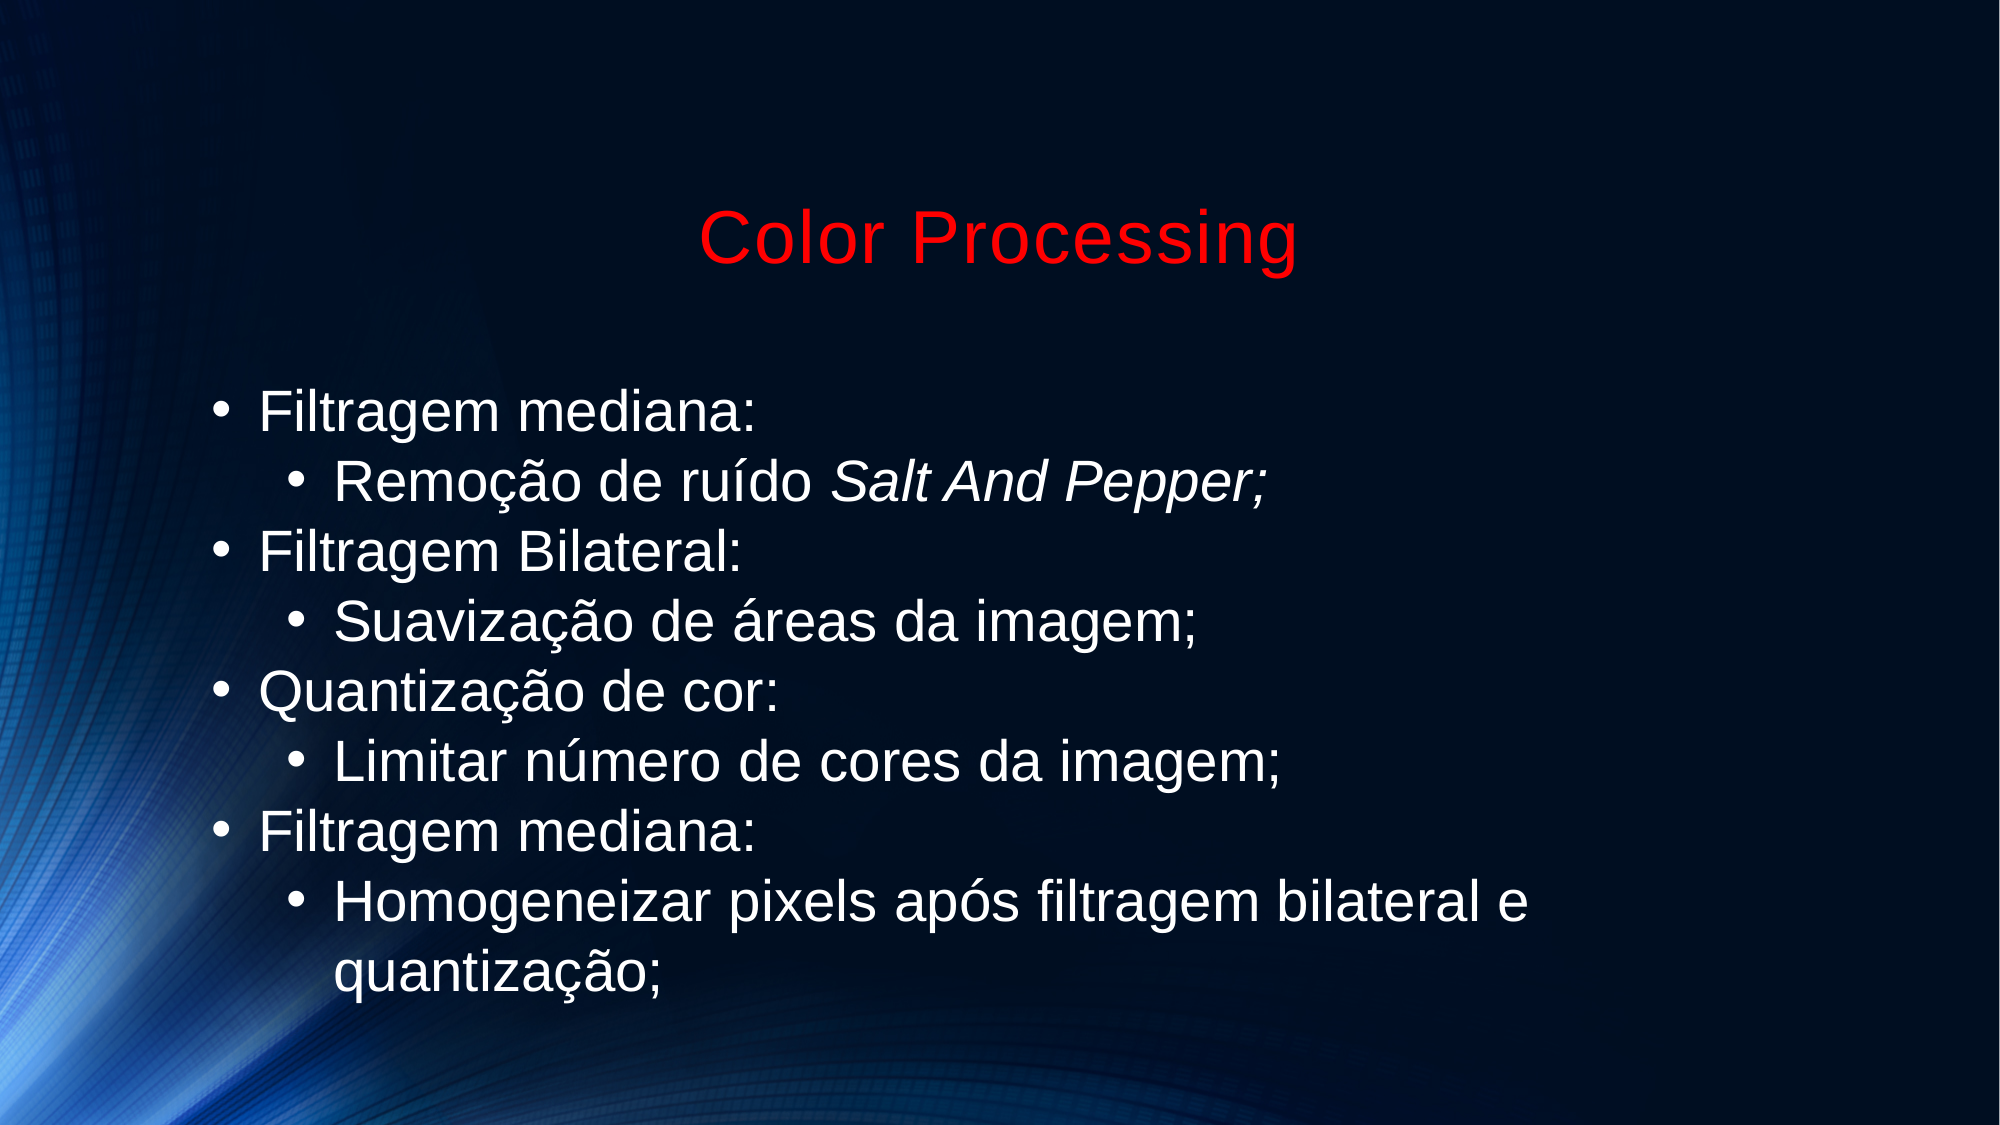

# Color Processing
Filtragem mediana:
Remoção de ruído Salt And Pepper;
Filtragem Bilateral:
Suavização de áreas da imagem;
Quantização de cor:
Limitar número de cores da imagem;
Filtragem mediana:
Homogeneizar pixels após filtragem bilateral e quantização;